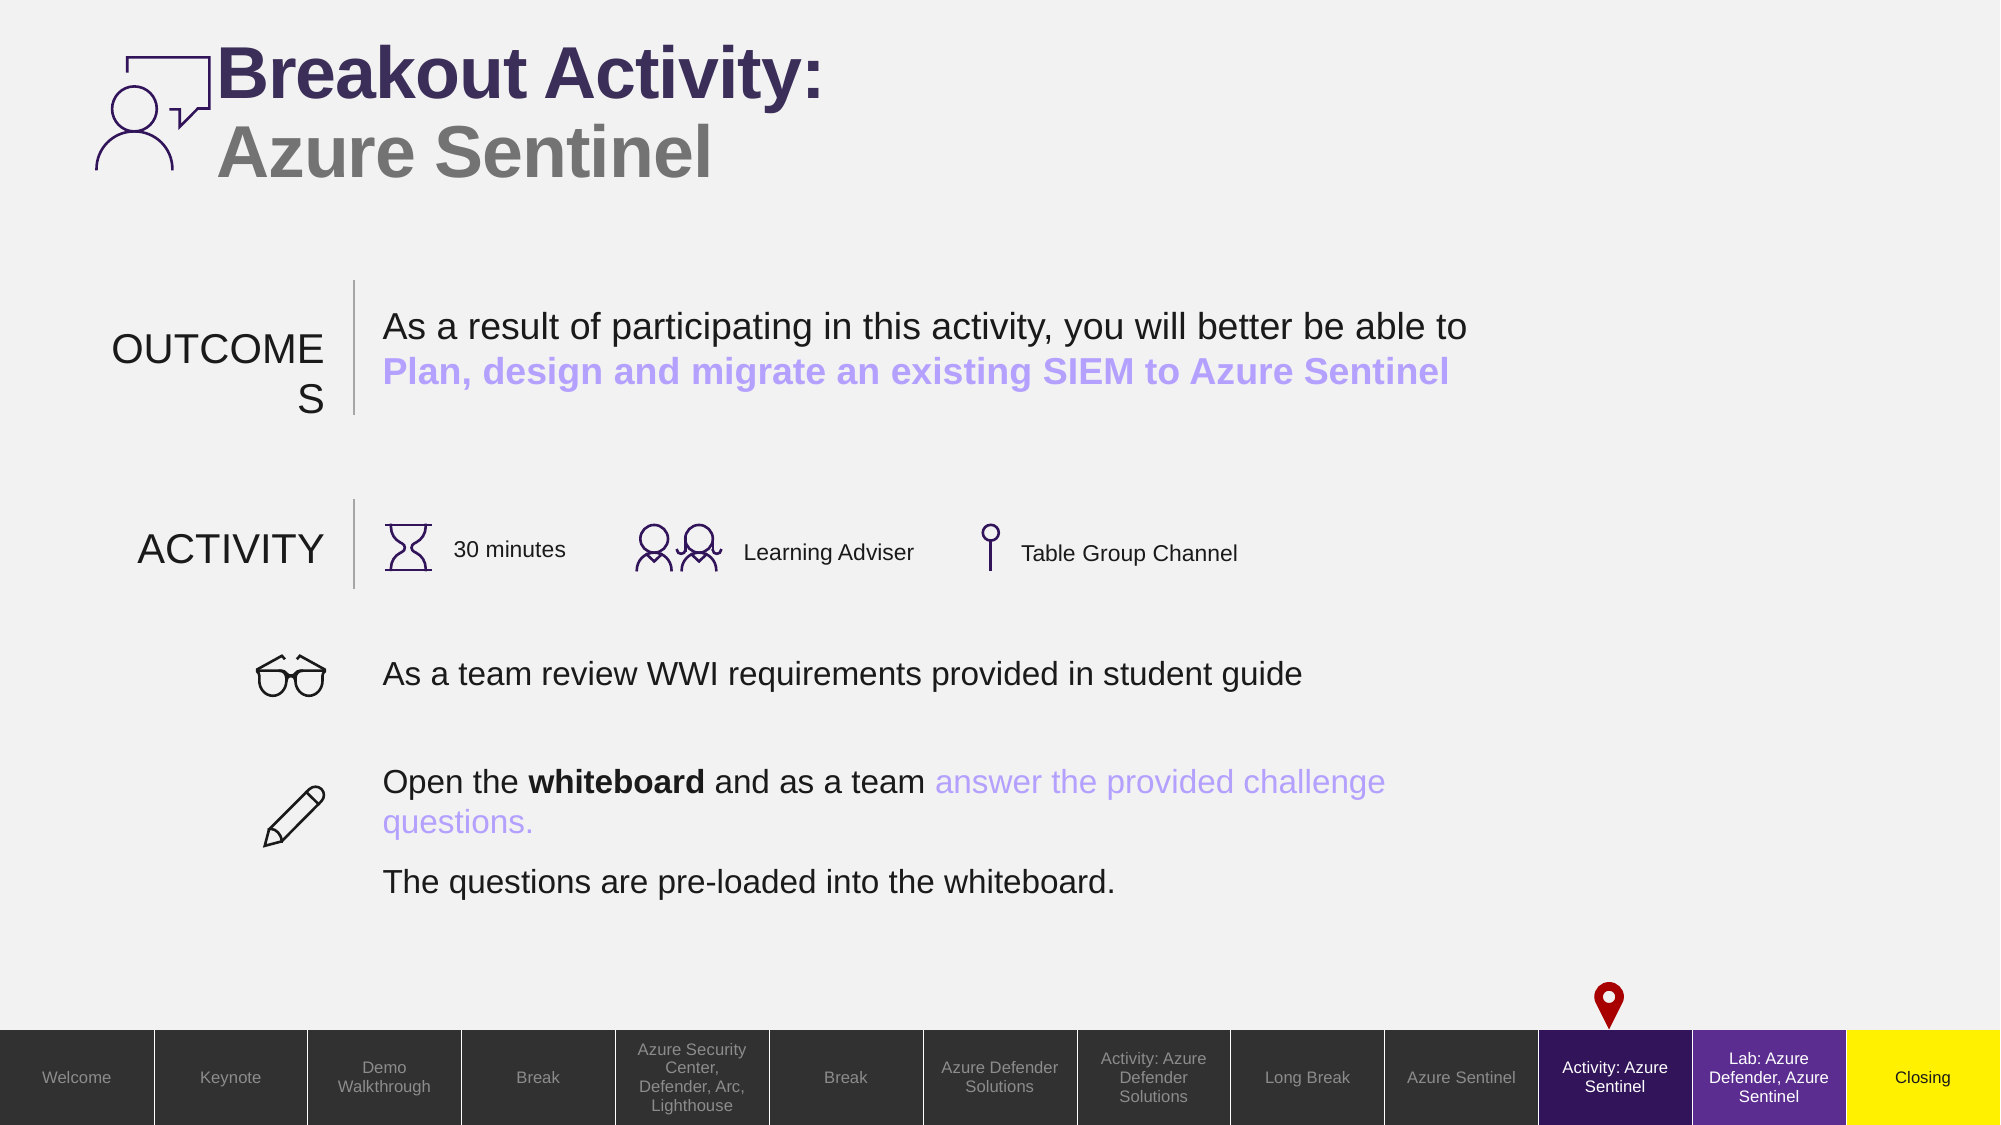

# Breakout Activity: Azure Sentinel

As a result of participating in this activity, you will better be able to Plan, design and migrate an existing SIEM to Azure Sentinel
OUTCOMES
ACTIVITY

30 minutes
Learning Adviser
Table Group Channel
As a team review WWI requirements provided in student guide

Open the whiteboard and as a team answer the provided challenge questions.

The questions are pre-loaded into the whiteboard.

| Welcome | Keynote | Demo Walkthrough | Break | Azure Security Center, Defender, Arc, Lighthouse | Break | Azure Defender Solutions | Activity: Azure Defender Solutions | Long Break | Azure Sentinel | Activity: Azure Sentinel | Lab: Azure Defender, Azure Sentinel | Closing |
| --- | --- | --- | --- | --- | --- | --- | --- | --- | --- | --- | --- | --- |